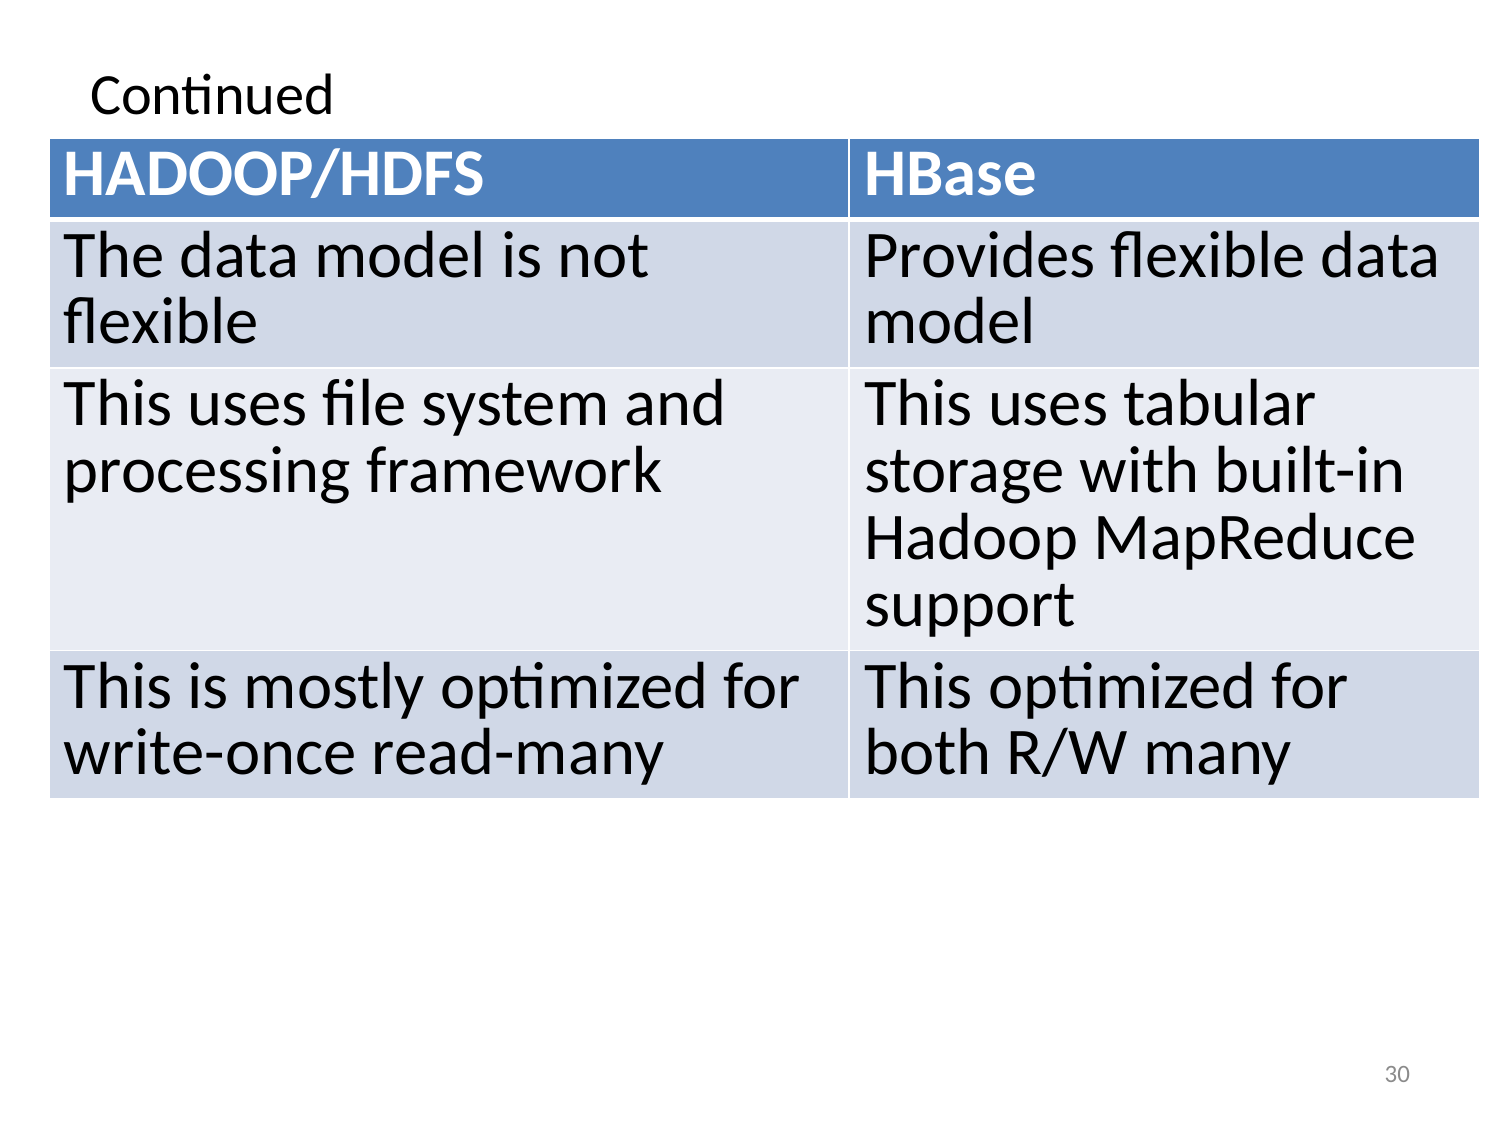

# Continued
| HADOOP/HDFS | HBase |
| --- | --- |
| The data model is not flexible | Provides flexible data model |
| This uses file system and processing framework | This uses tabular storage with built-in Hadoop MapReduce support |
| This is mostly optimized for write-once read-many | This optimized for both R/W many |
30